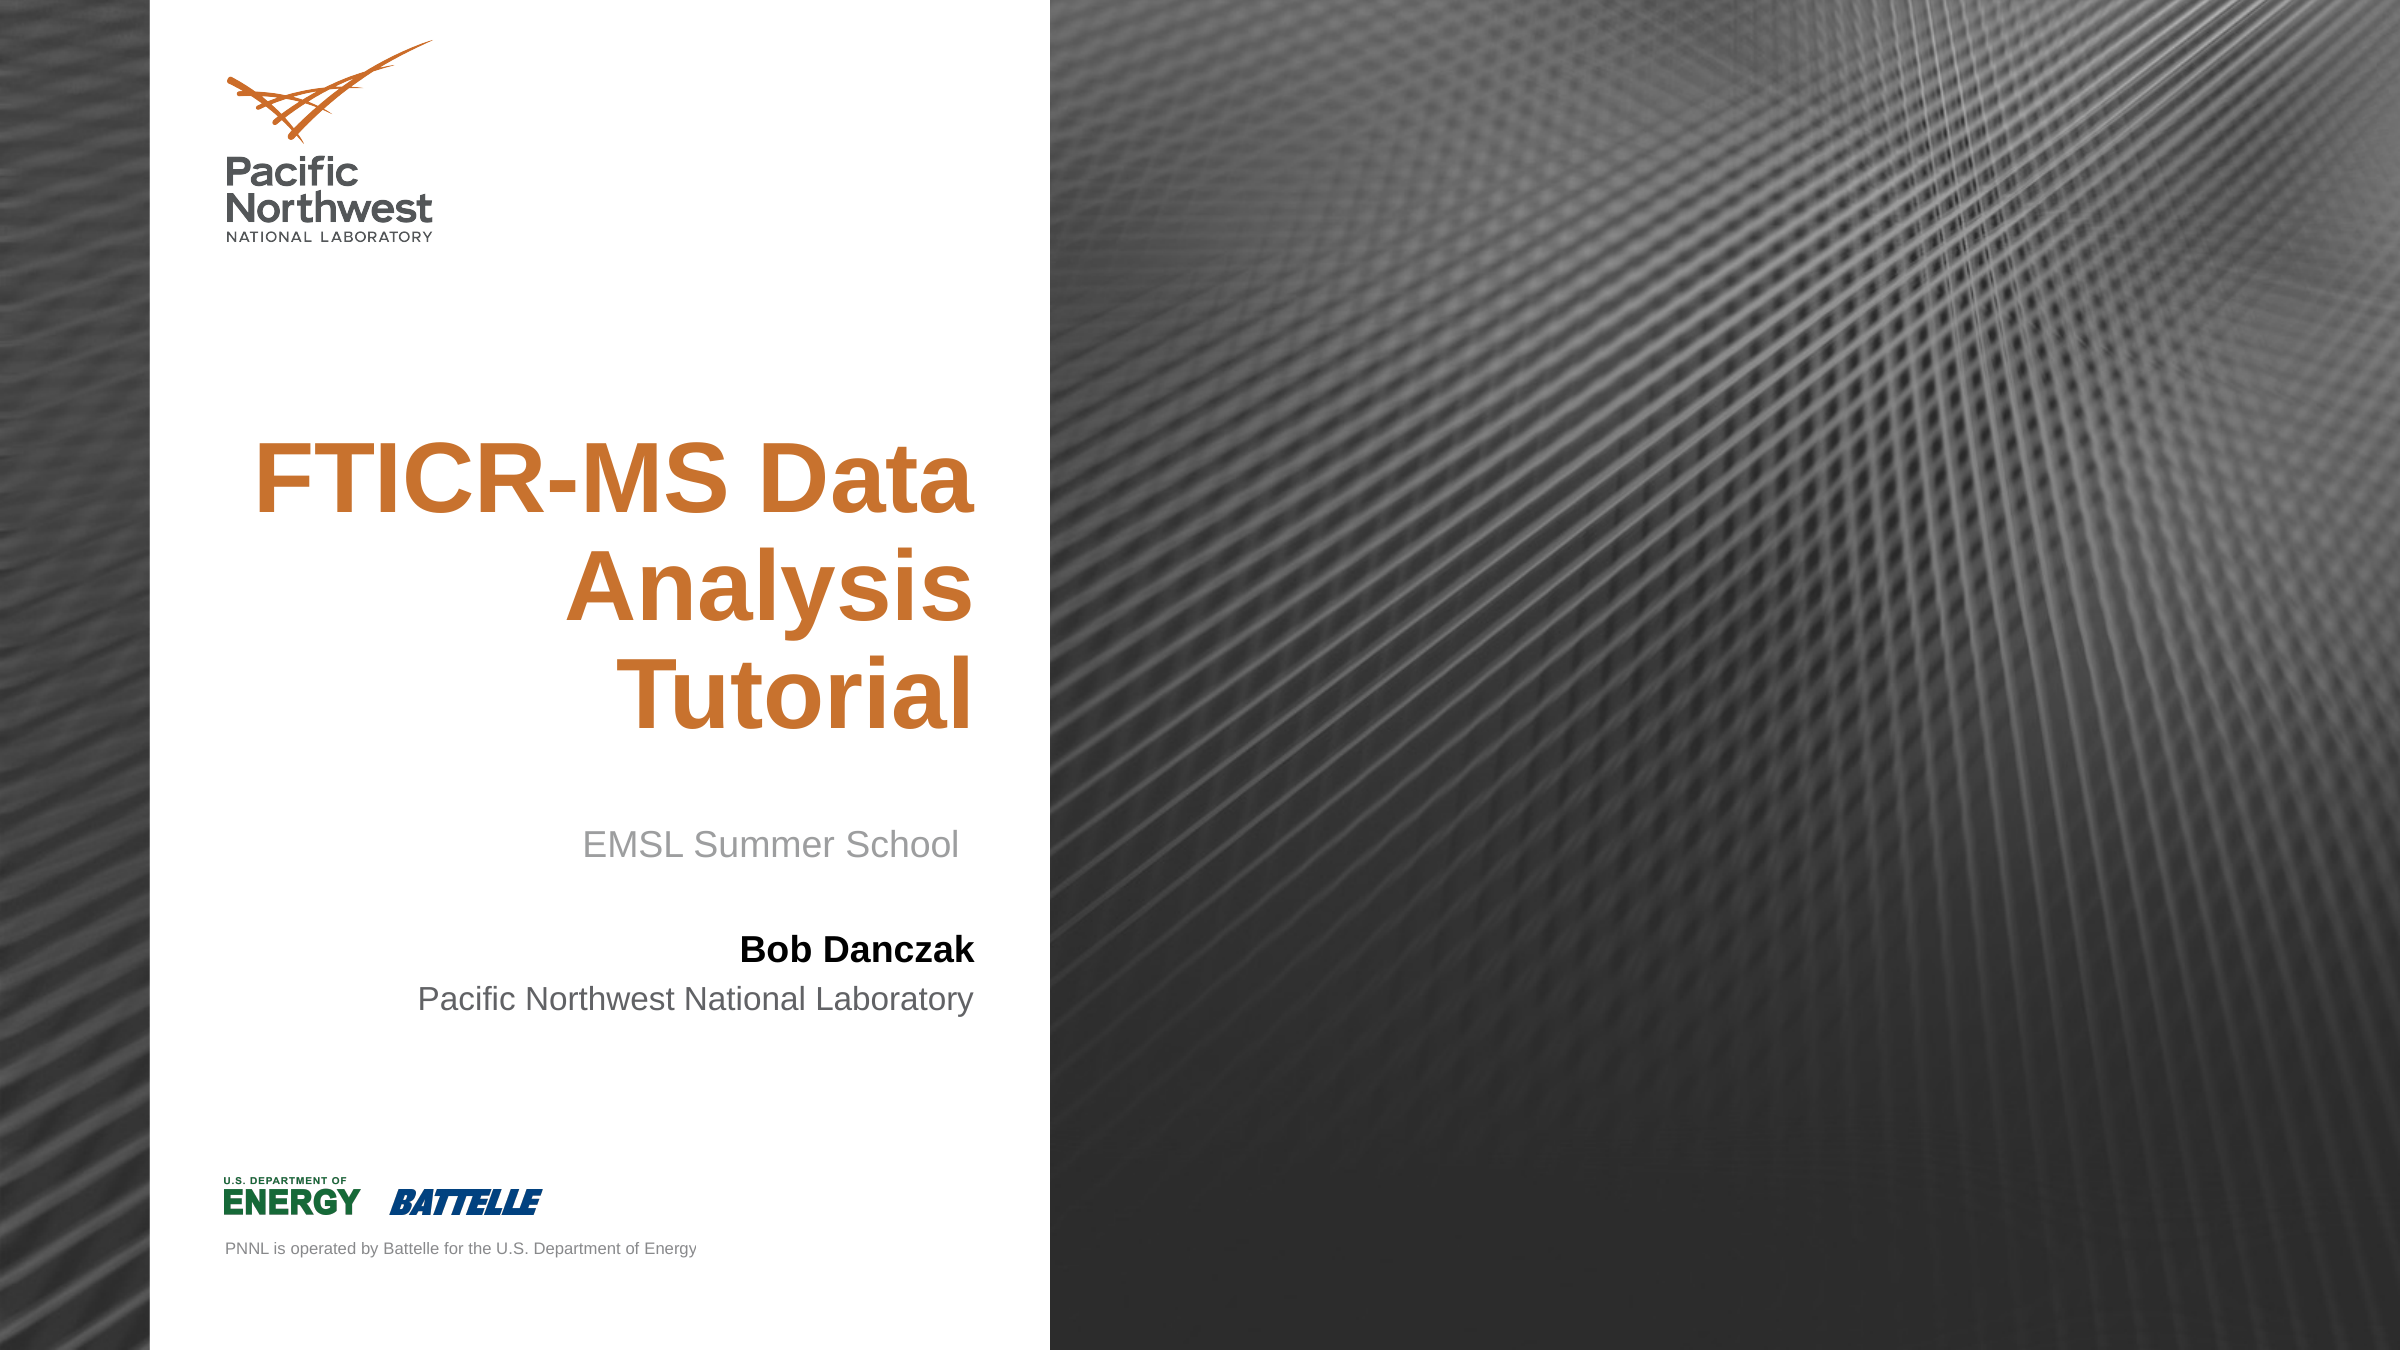

# FTICR-MS Data Analysis Tutorial
EMSL Summer School
Bob Danczak
Pacific Northwest National Laboratory